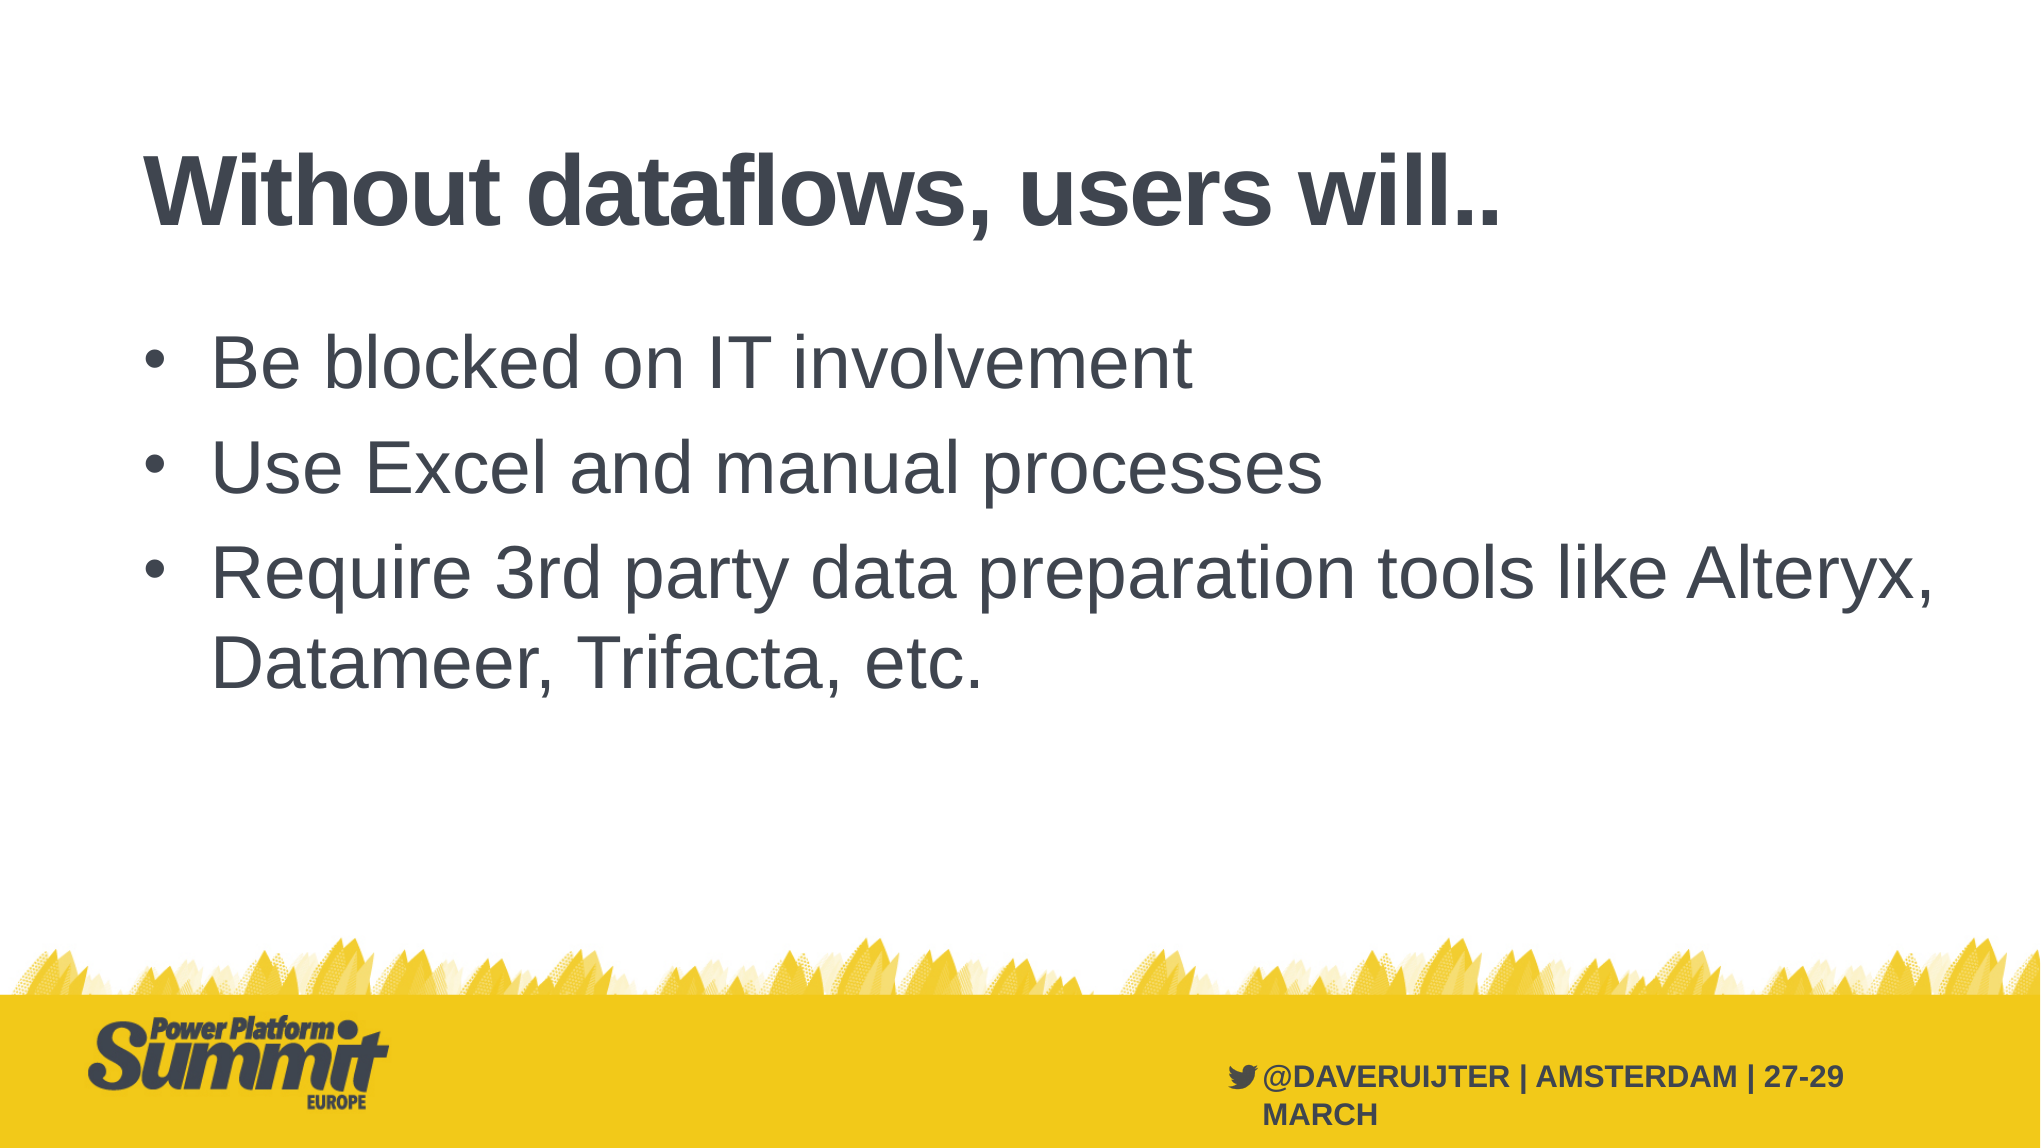

# Without dataflows, users will..
Be blocked on IT involvement
Use Excel and manual processes
Require 3rd party data preparation tools like Alteryx, Datameer, Trifacta, etc.